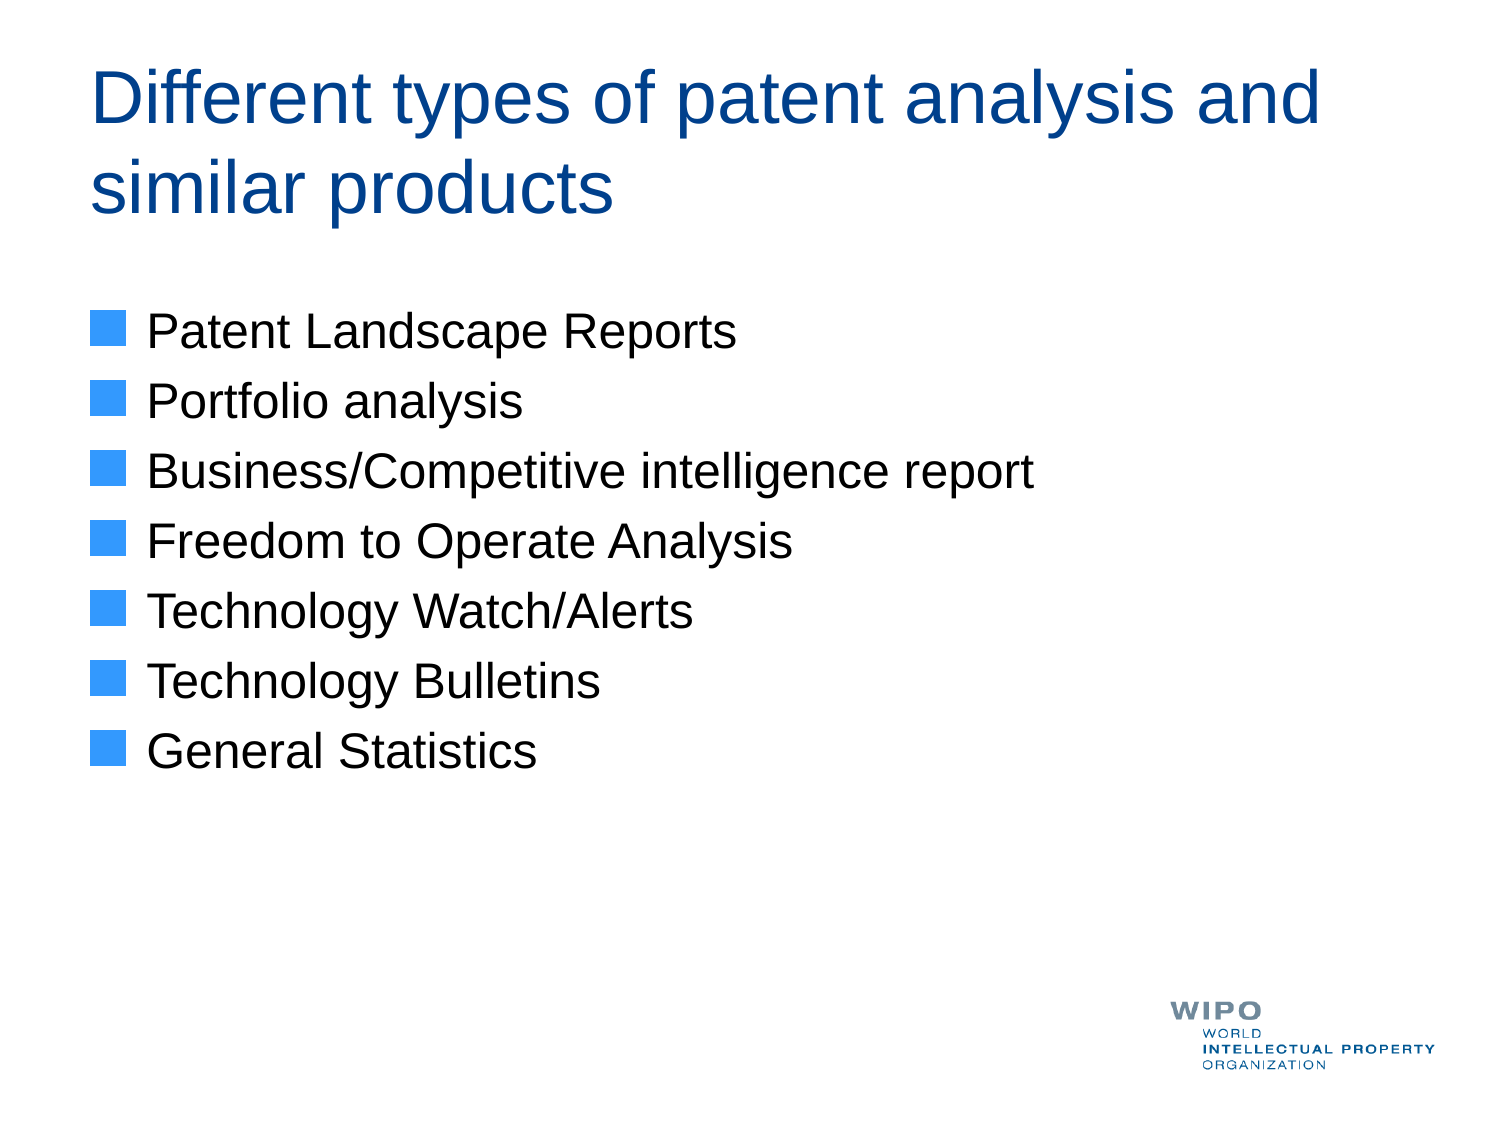

# Different types of patent analysis and similar products
Patent Landscape Reports
Portfolio analysis
Business/Competitive intelligence report
Freedom to Operate Analysis
Technology Watch/Alerts
Technology Bulletins
General Statistics